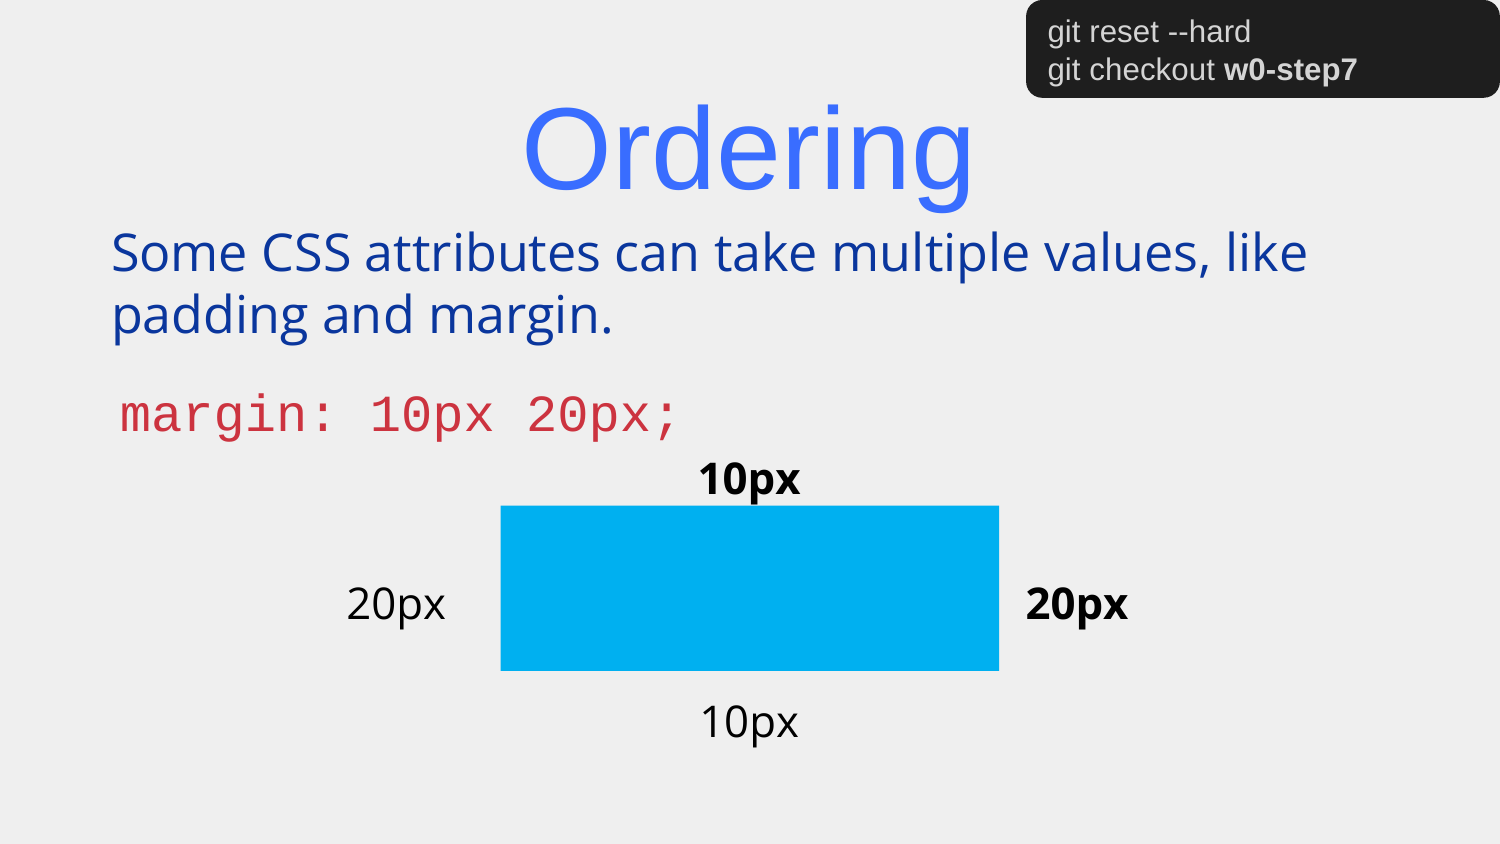

git reset --hard
git checkout w0-step7
# Ordering
Some CSS attributes can take multiple values, like padding and margin.
margin: 10px 20px;
10px

20px
20px
10px